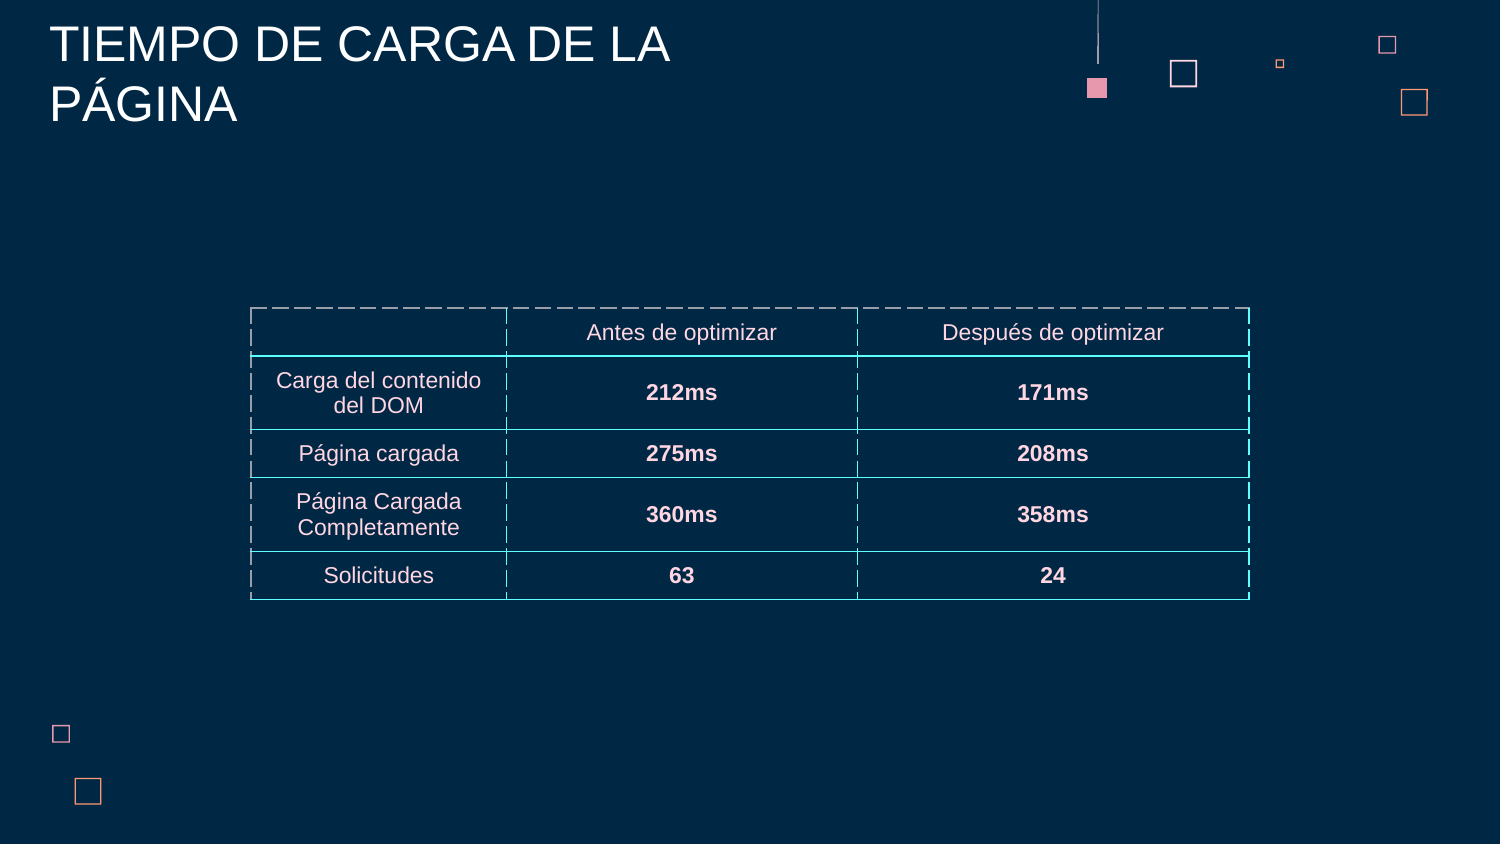

TIEMPO DE CARGA DE LA PÁGINA
|  | Antes de optimizar | Después de optimizar |
| --- | --- | --- |
| Carga del contenido del DOM | 212ms | 171ms |
| Página cargada | 275ms | 208ms |
| Página Cargada Completamente | 360ms | 358ms |
| Solicitudes | 63 | 24 |